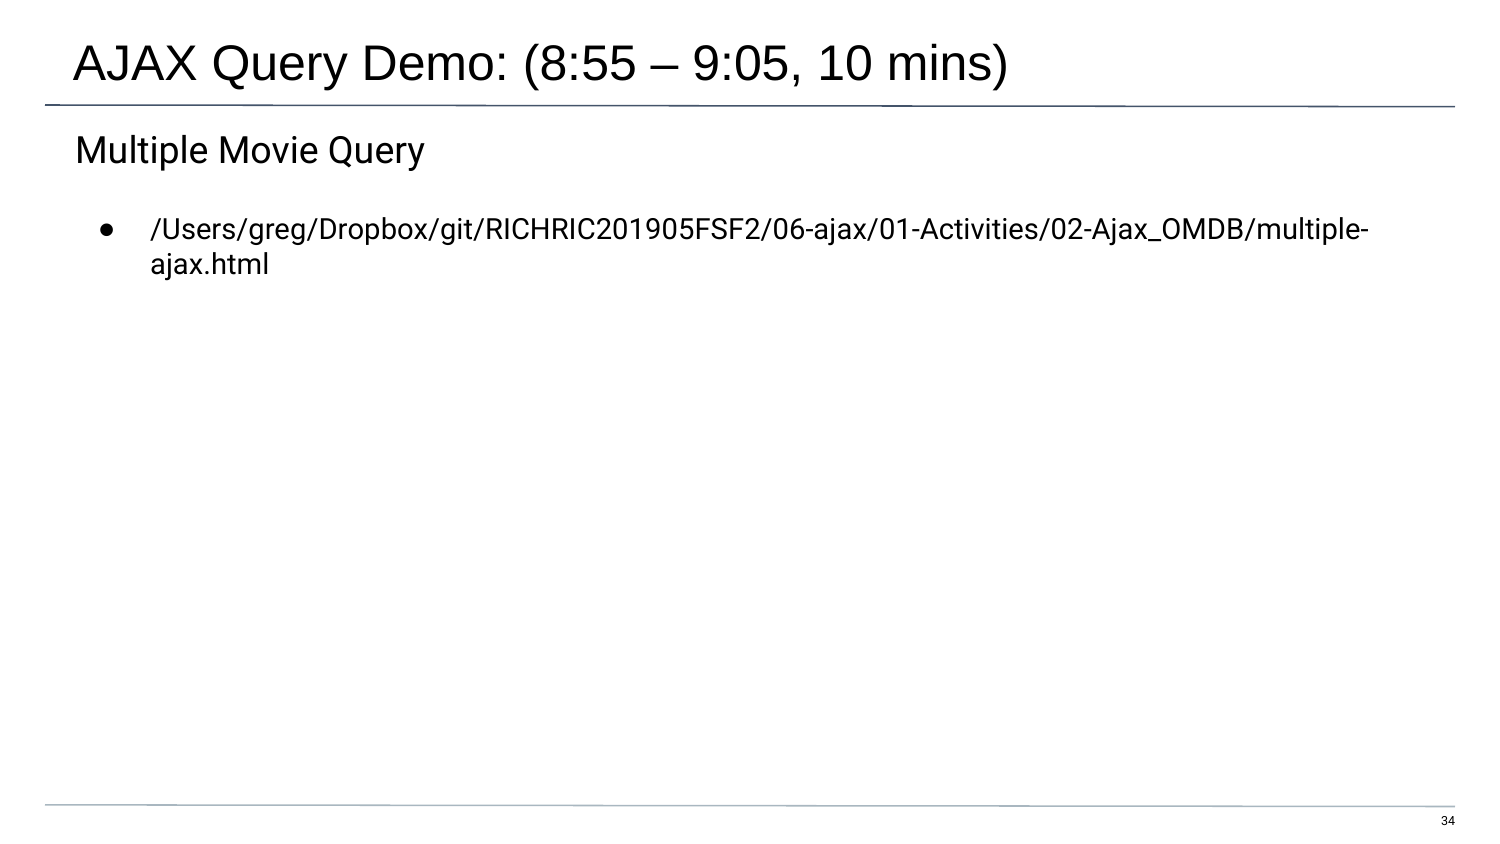

# AJAX Query Demo: (8:55 – 9:05, 10 mins)
Multiple Movie Query
/Users/greg/Dropbox/git/RICHRIC201905FSF2/06-ajax/01-Activities/02-Ajax_OMDB/multiple-ajax.html